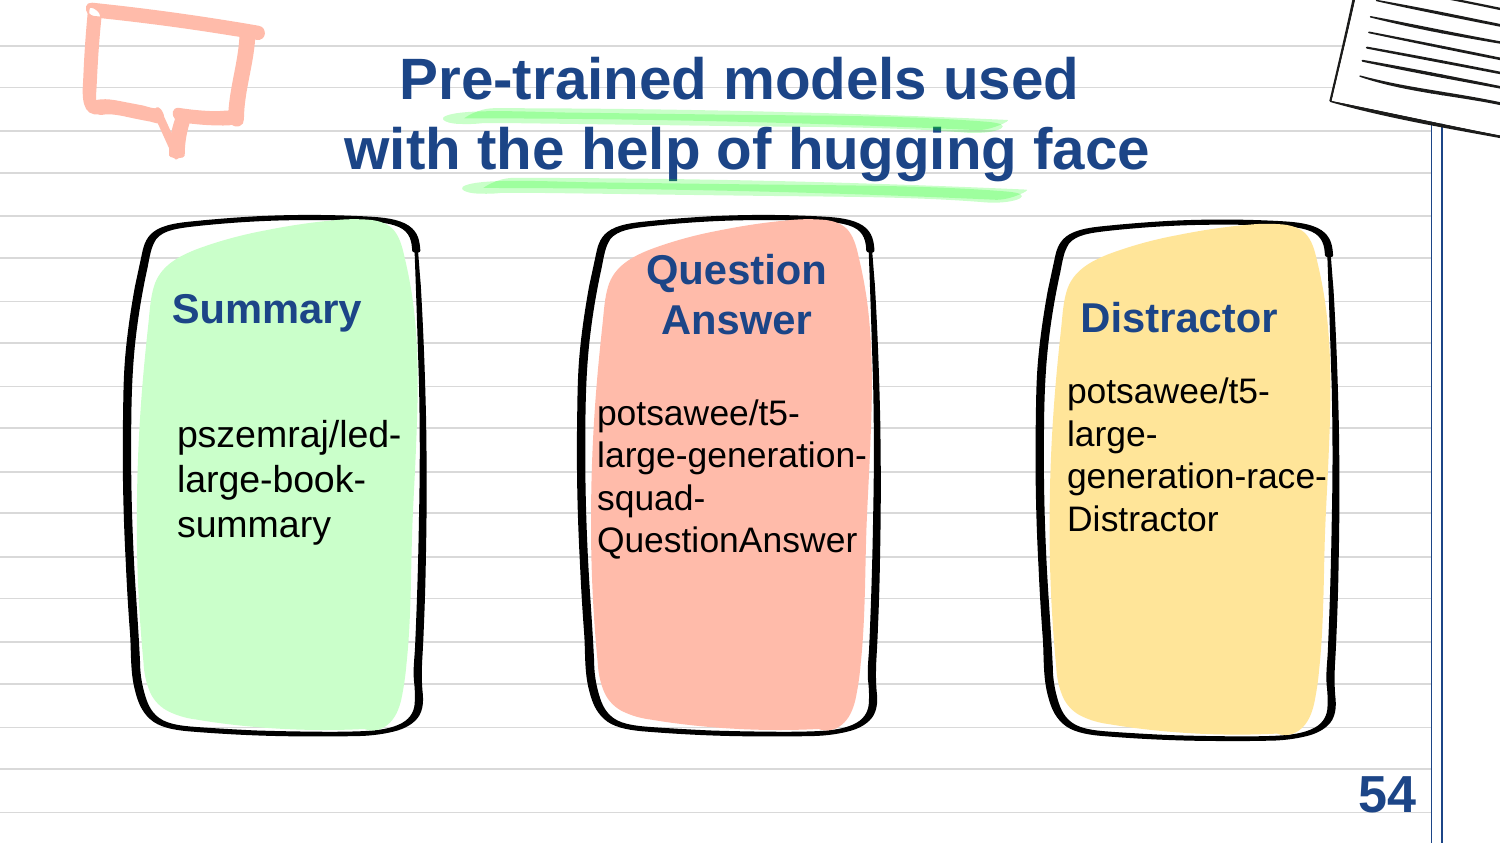

# Pre-trained models used with the help of hugging face

Summary
pszemraj/led-large-book-summary

Question Answer
potsawee/t5-large-generation-squad-QuestionAnswer

Distractor
potsawee/t5-large-generation-race-Distractor
54